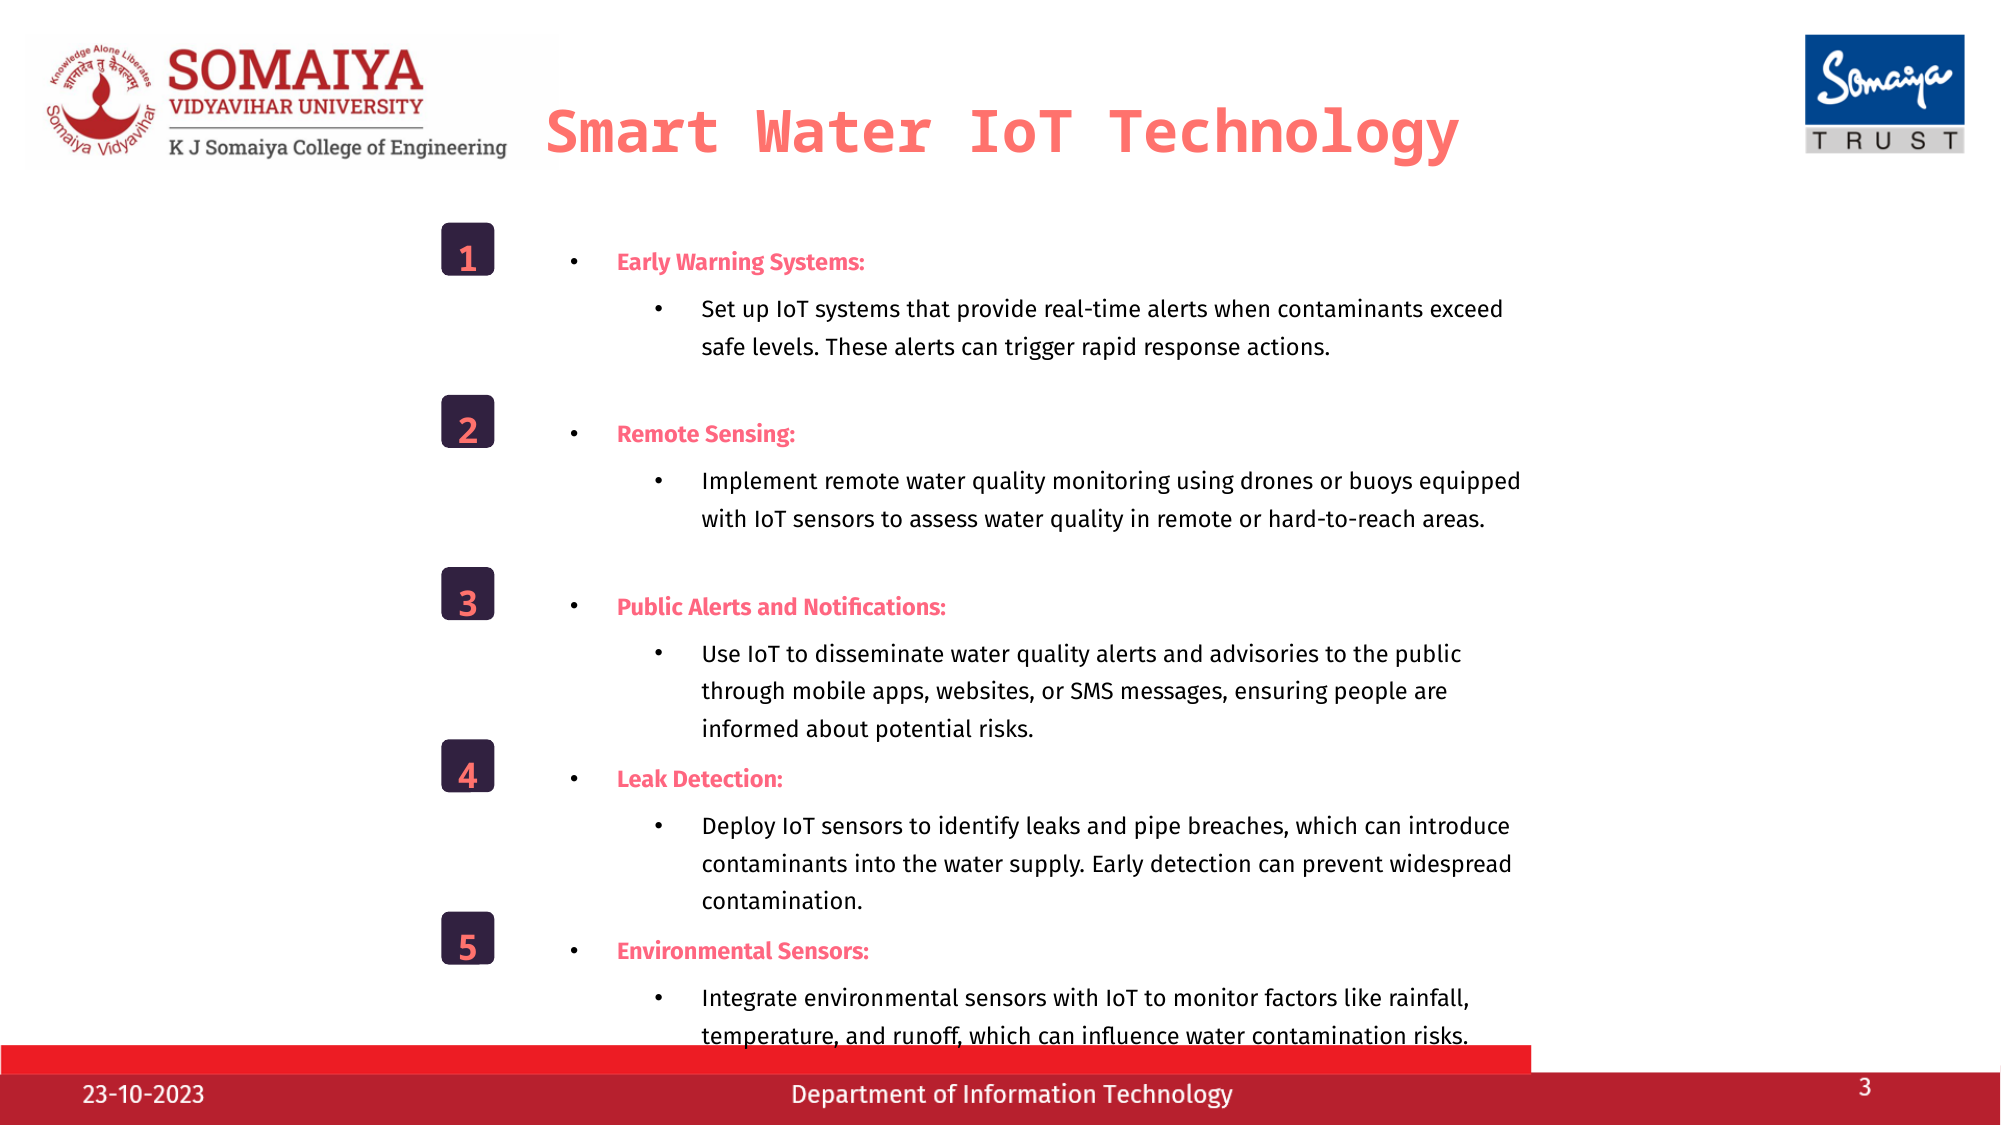

Smart Water IoT Technology

1
Early Warning Systems:
Set up IoT systems that provide real-time alerts when contaminants exceed safe levels. These alerts can trigger rapid response actions.

2
Remote Sensing:
Implement remote water quality monitoring using drones or buoys equipped with IoT sensors to assess water quality in remote or hard-to-reach areas.

3
Public Alerts and Notifications:
Use IoT to disseminate water quality alerts and advisories to the public through mobile apps, websites, or SMS messages, ensuring people are informed about potential risks.

4
Leak Detection:
Deploy IoT sensors to identify leaks and pipe breaches, which can introduce contaminants into the water supply. Early detection can prevent widespread contamination.

5
Environmental Sensors:
Integrate environmental sensors with IoT to monitor factors like rainfall, temperature, and runoff, which can influence water contamination risks.